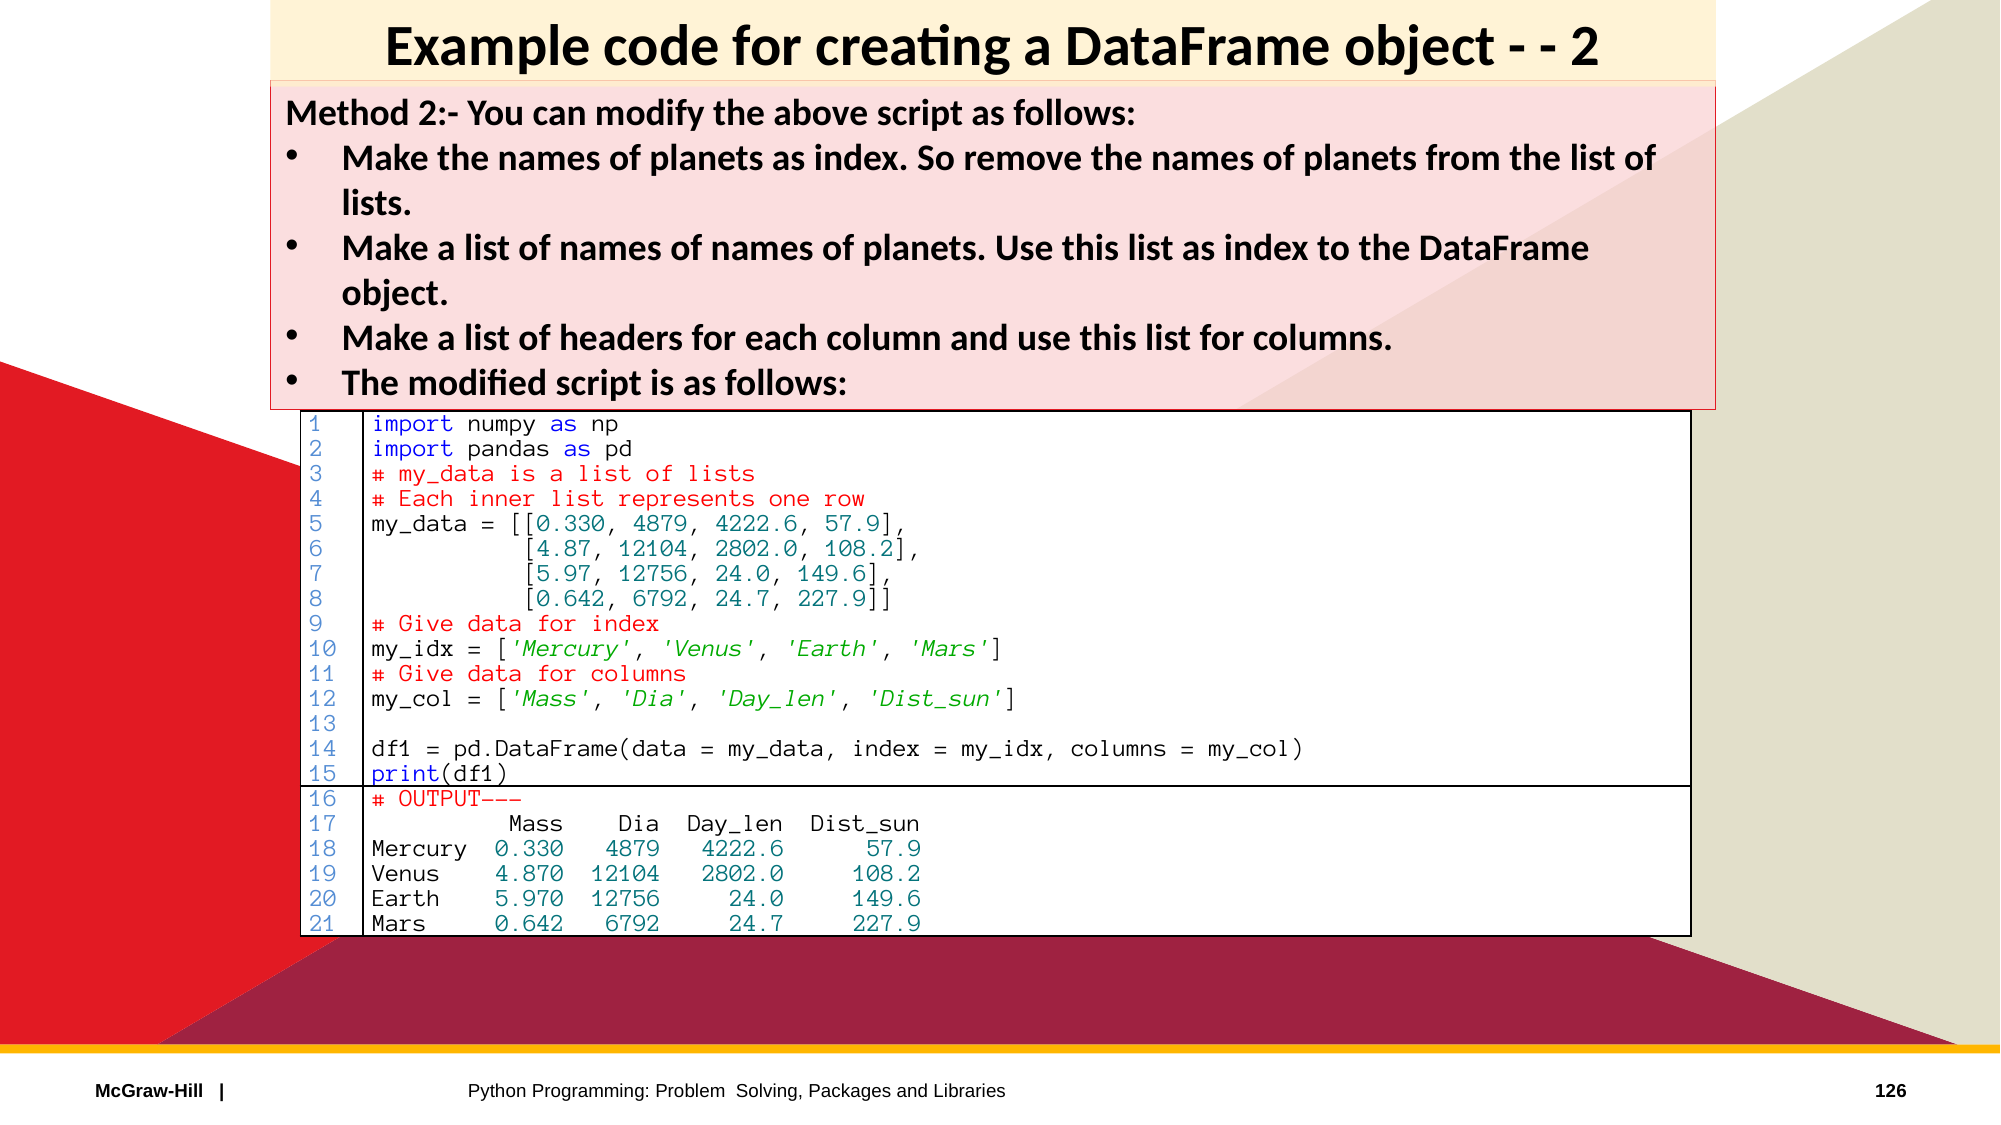

# Example code for creating a DataFrame object - - 2
Method 2:- You can modify the above script as follows:
Make the names of planets as index. So remove the names of planets from the list of lists.
Make a list of names of names of planets. Use this list as index to the DataFrame object.
Make a list of headers for each column and use this list for columns.
The modified script is as follows:

| 1 2 3 4 5 6 7 8 9 10 11 12 13 14 15 | import numpy as np import pandas as pd # my\_data is a list of lists # Each inner list represents one row my\_data = [[0.330, 4879, 4222.6, 57.9], [4.87, 12104, 2802.0, 108.2], [5.97, 12756, 24.0, 149.6], [0.642, 6792, 24.7, 227.9]] # Give data for index my\_idx = ['Mercury', 'Venus', 'Earth', 'Mars'] # Give data for columns my\_col = ['Mass', 'Dia', 'Day\_len', 'Dist\_sun']   df1 = pd.DataFrame(data = my\_data, index = my\_idx, columns = my\_col) print(df1) |
| --- | --- |
| 16 17 18 19 20 21 | # OUTPUT--- Mass Dia Day\_len Dist\_sun Mercury 0.330 4879 4222.6 57.9 Venus 4.870 12104 2802.0 108.2 Earth 5.970 12756 24.0 149.6 Mars 0.642 6792 24.7 227.9 |
126
Python Programming: Problem  Solving, Packages and Libraries